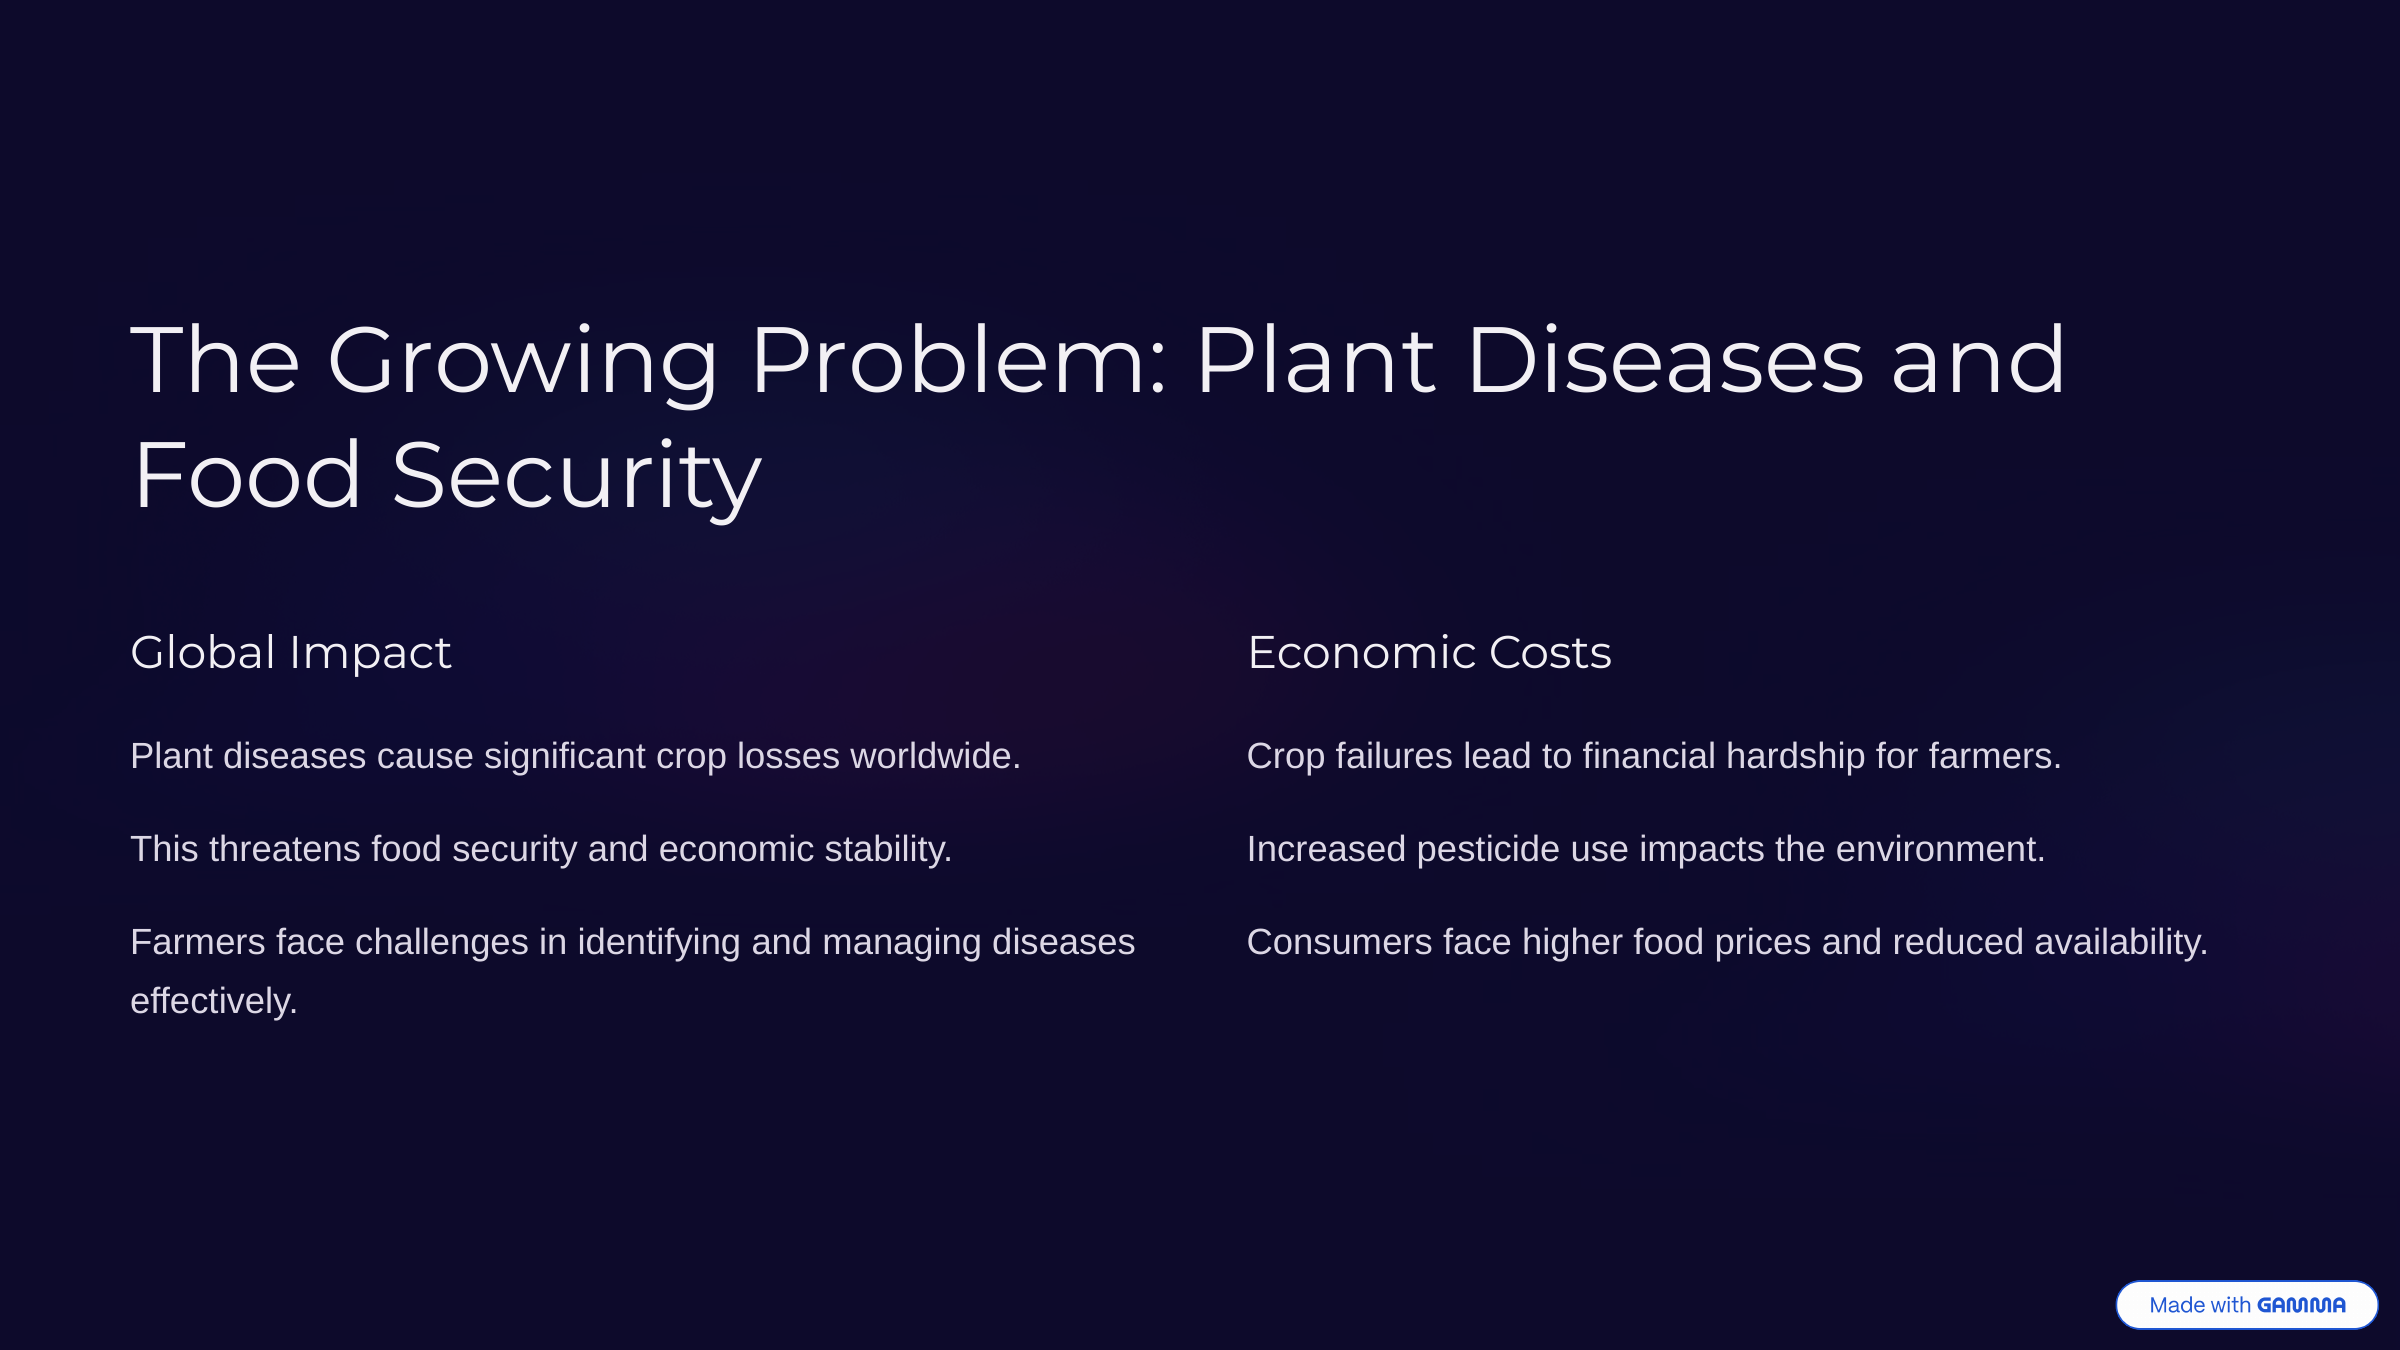

The Growing Problem: Plant Diseases and Food Security
Global Impact
Economic Costs
Plant diseases cause significant crop losses worldwide.
Crop failures lead to financial hardship for farmers.
This threatens food security and economic stability.
Increased pesticide use impacts the environment.
Farmers face challenges in identifying and managing diseases effectively.
Consumers face higher food prices and reduced availability.